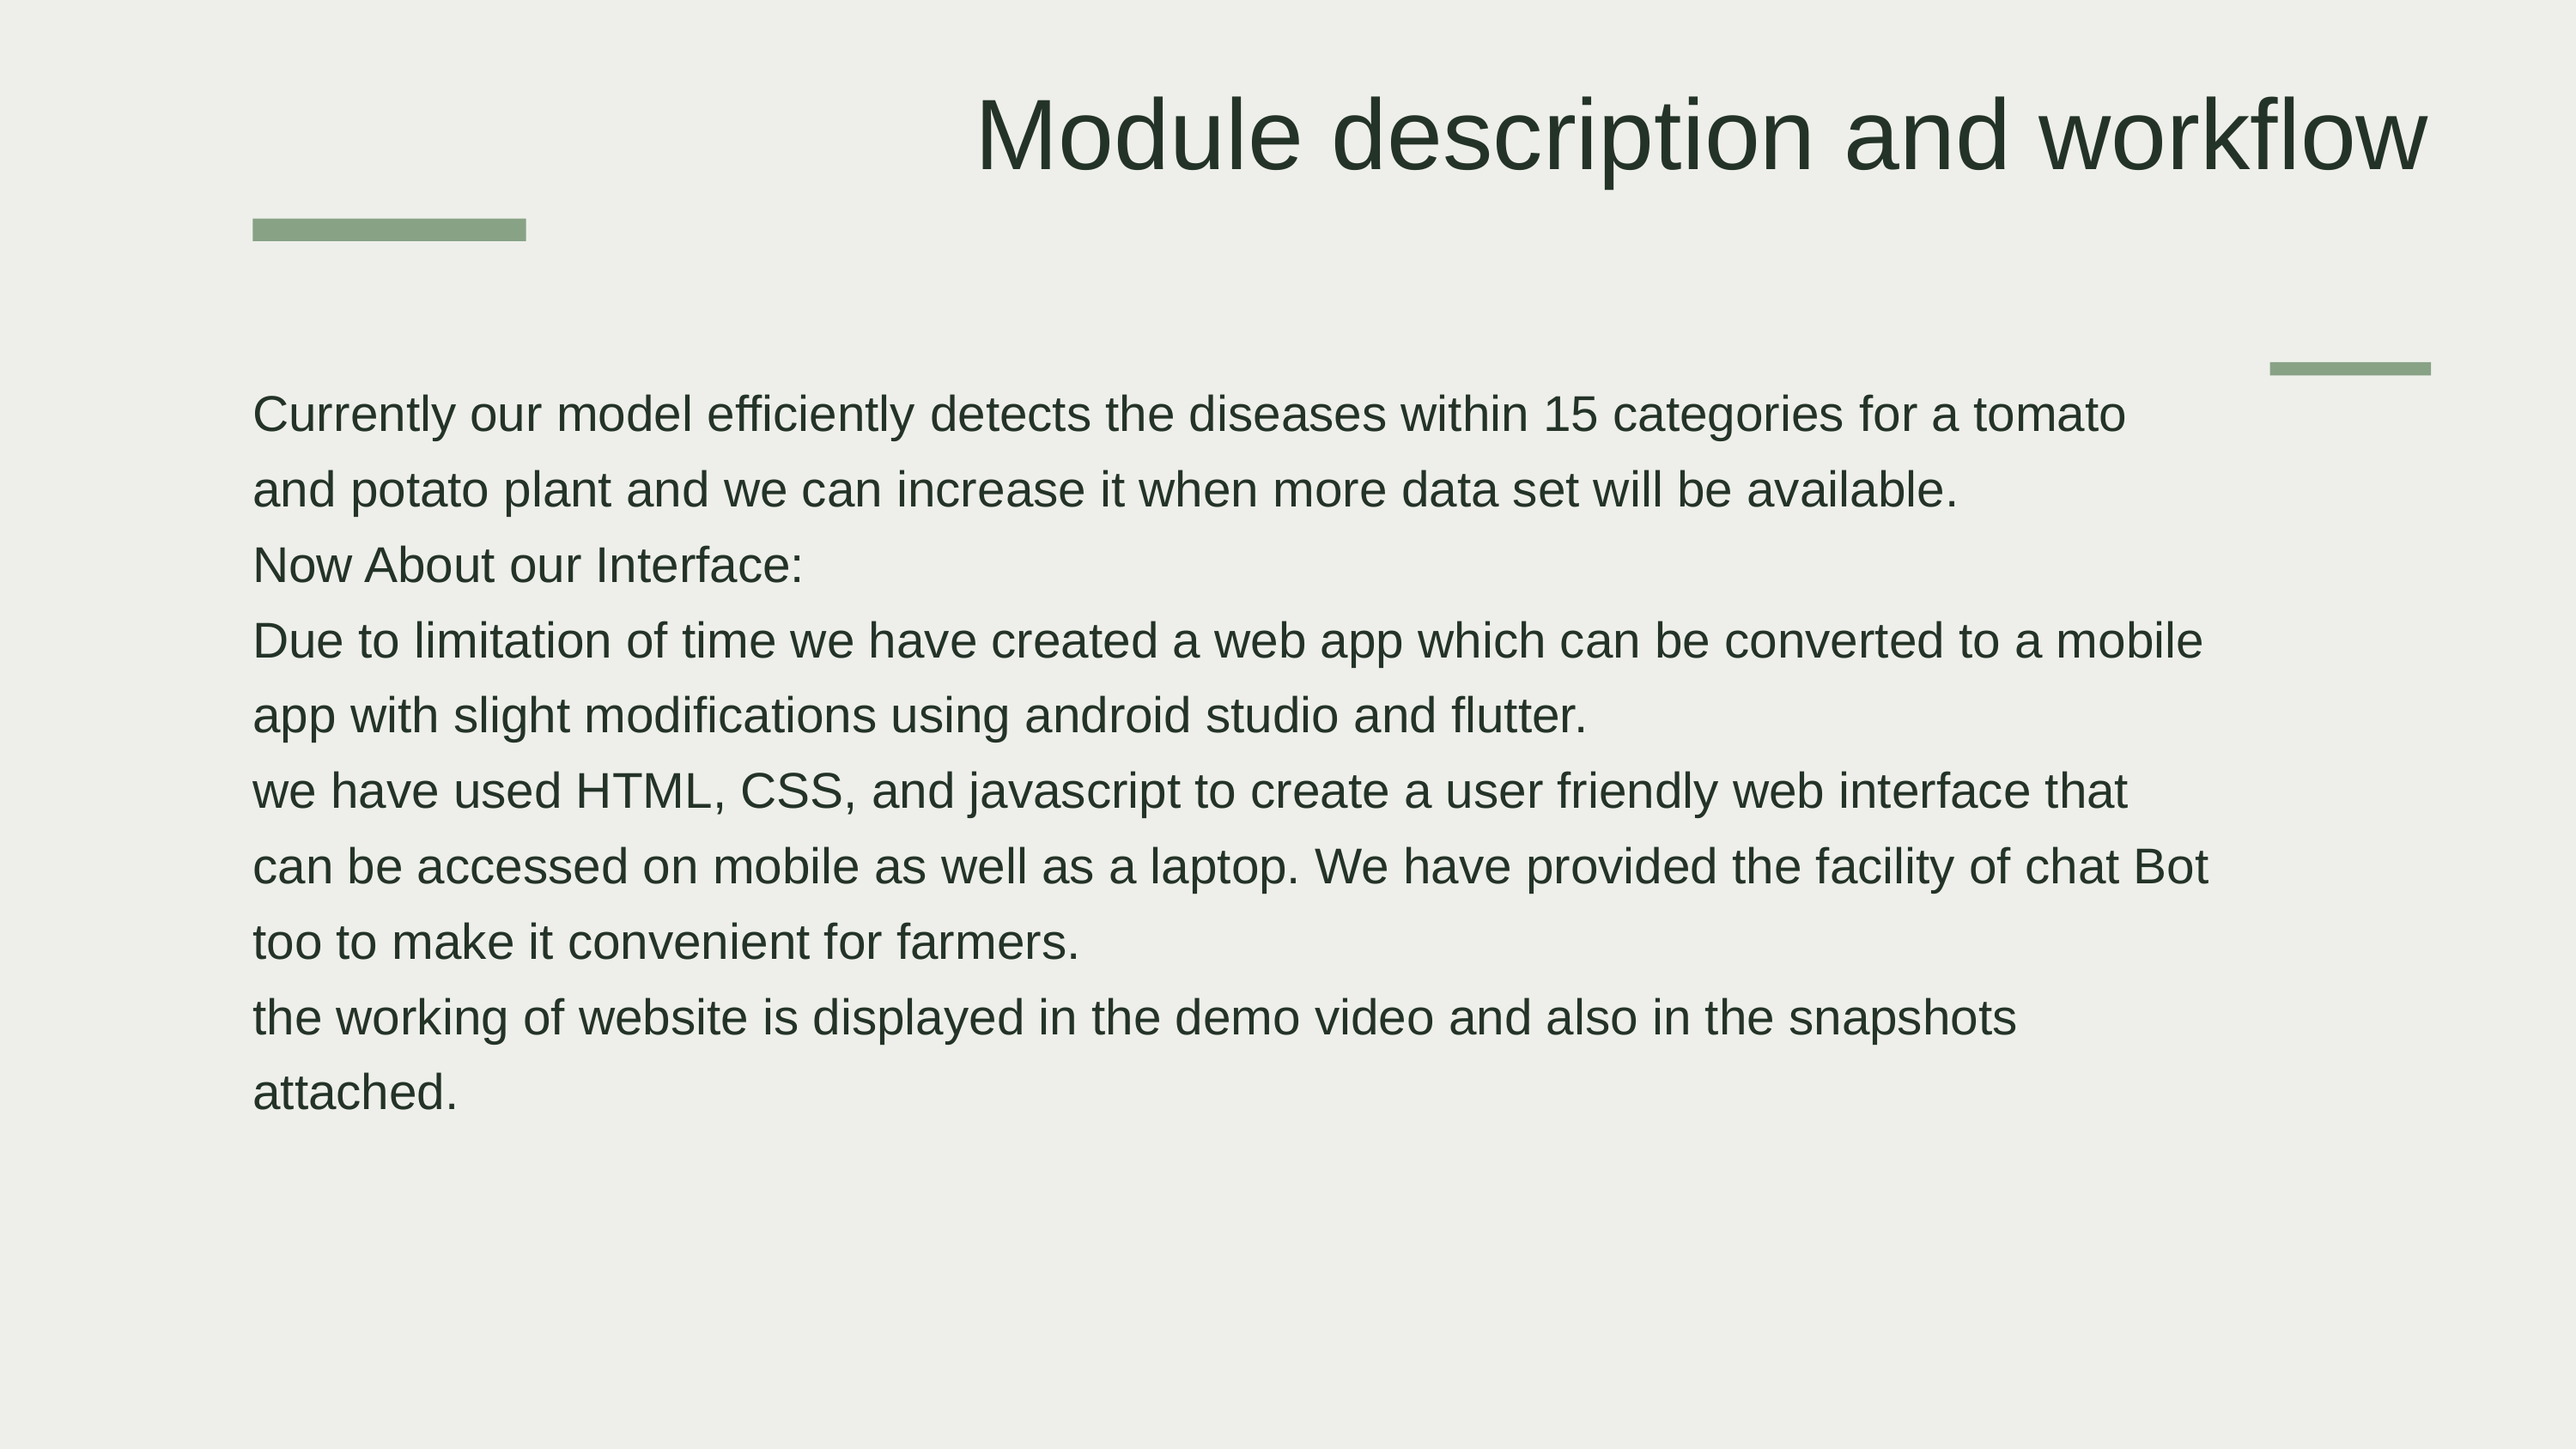

Module description and workflow

Currently our model efficiently detects the diseases within 15 categories for a tomato and potato plant and we can increase it when more data set will be available.
Now About our Interface:
Due to limitation of time we have created a web app which can be converted to a mobile app with slight modifications using android studio and flutter.
we have used HTML, CSS, and javascript to create a user friendly web interface that can be accessed on mobile as well as a laptop. We have provided the facility of chat Bot too to make it convenient for farmers.
the working of website is displayed in the demo video and also in the snapshots attached.